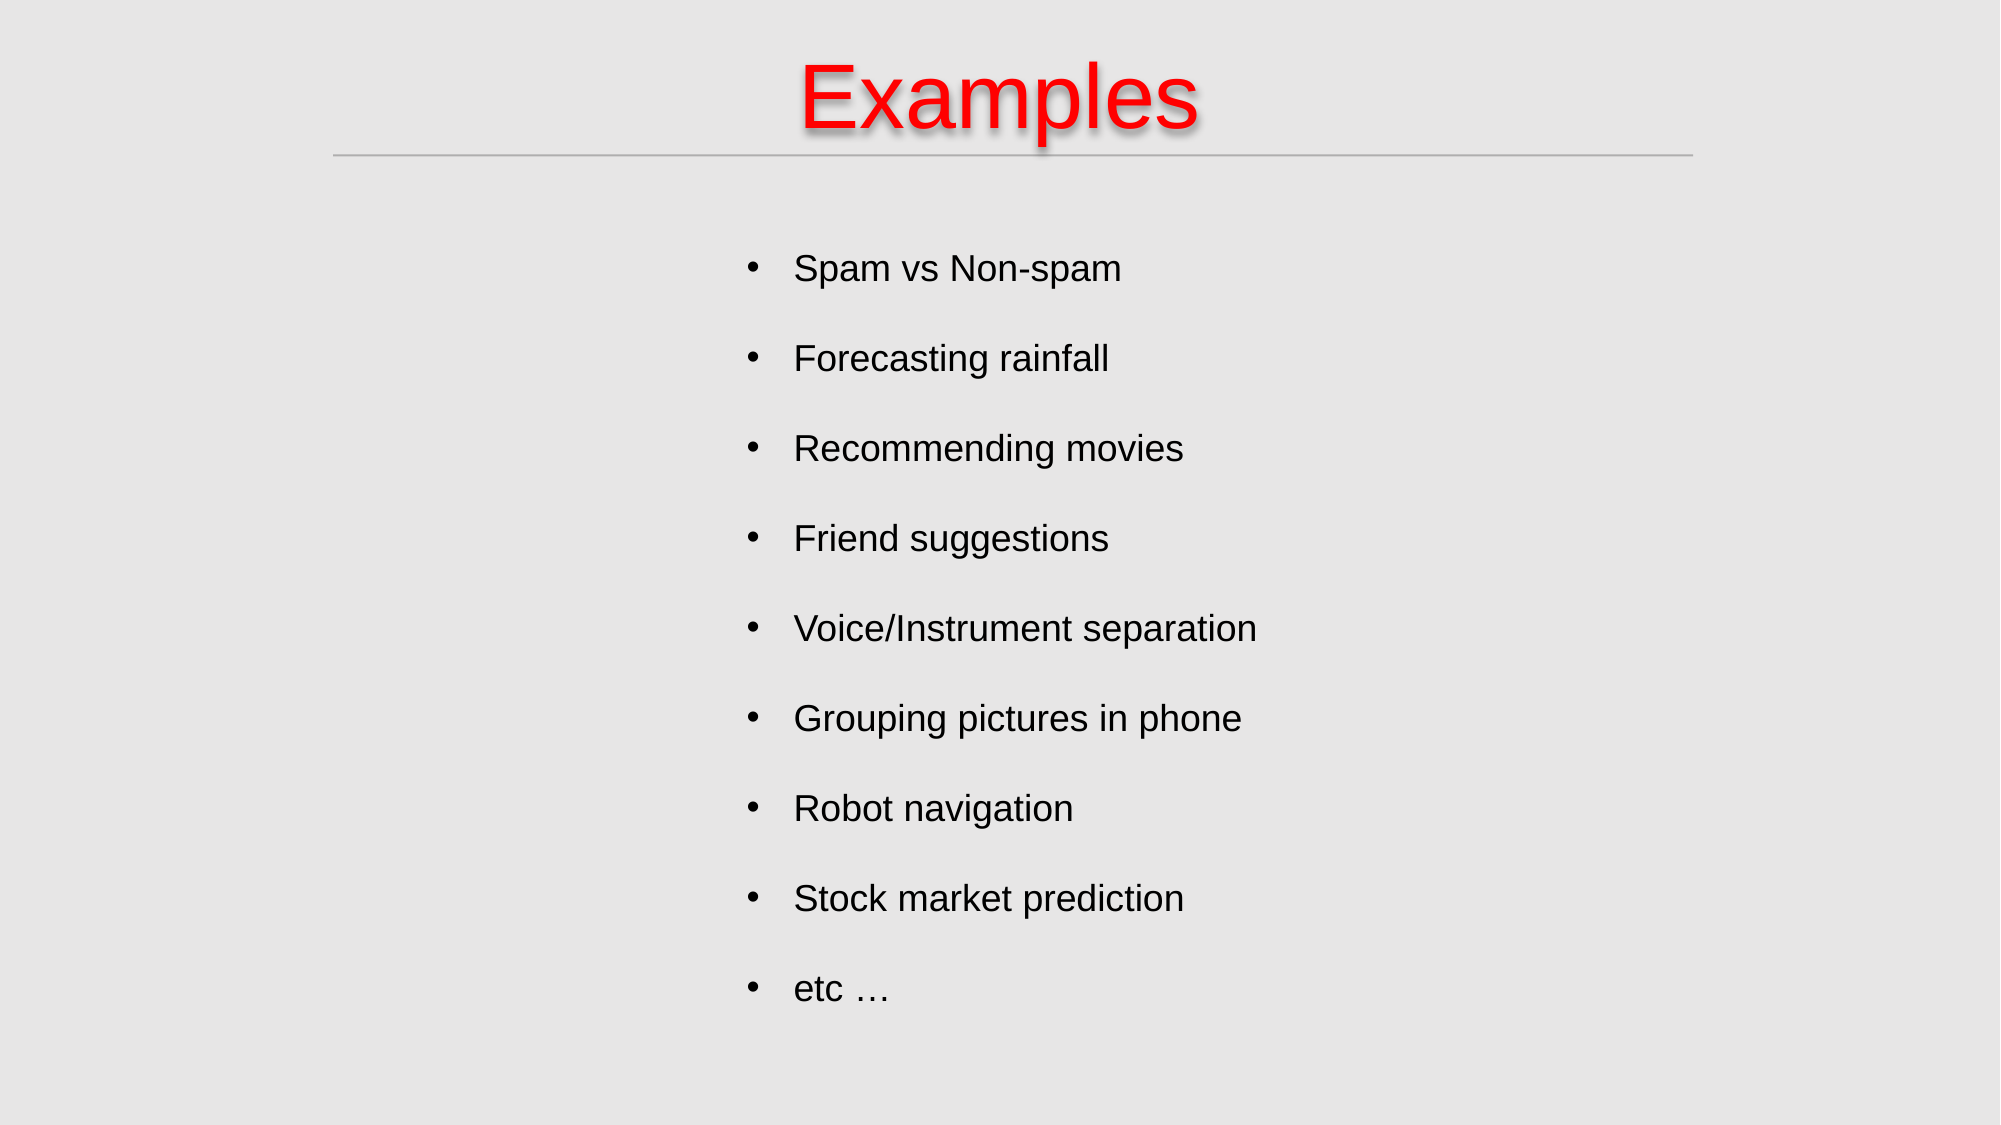

Examples
Spam vs Non-spam

Forecasting rainfall

Recommending movies

Friend suggestions

Voice/Instrument separation

Grouping pictures in phone

Robot navigation

Stock market prediction

etc …